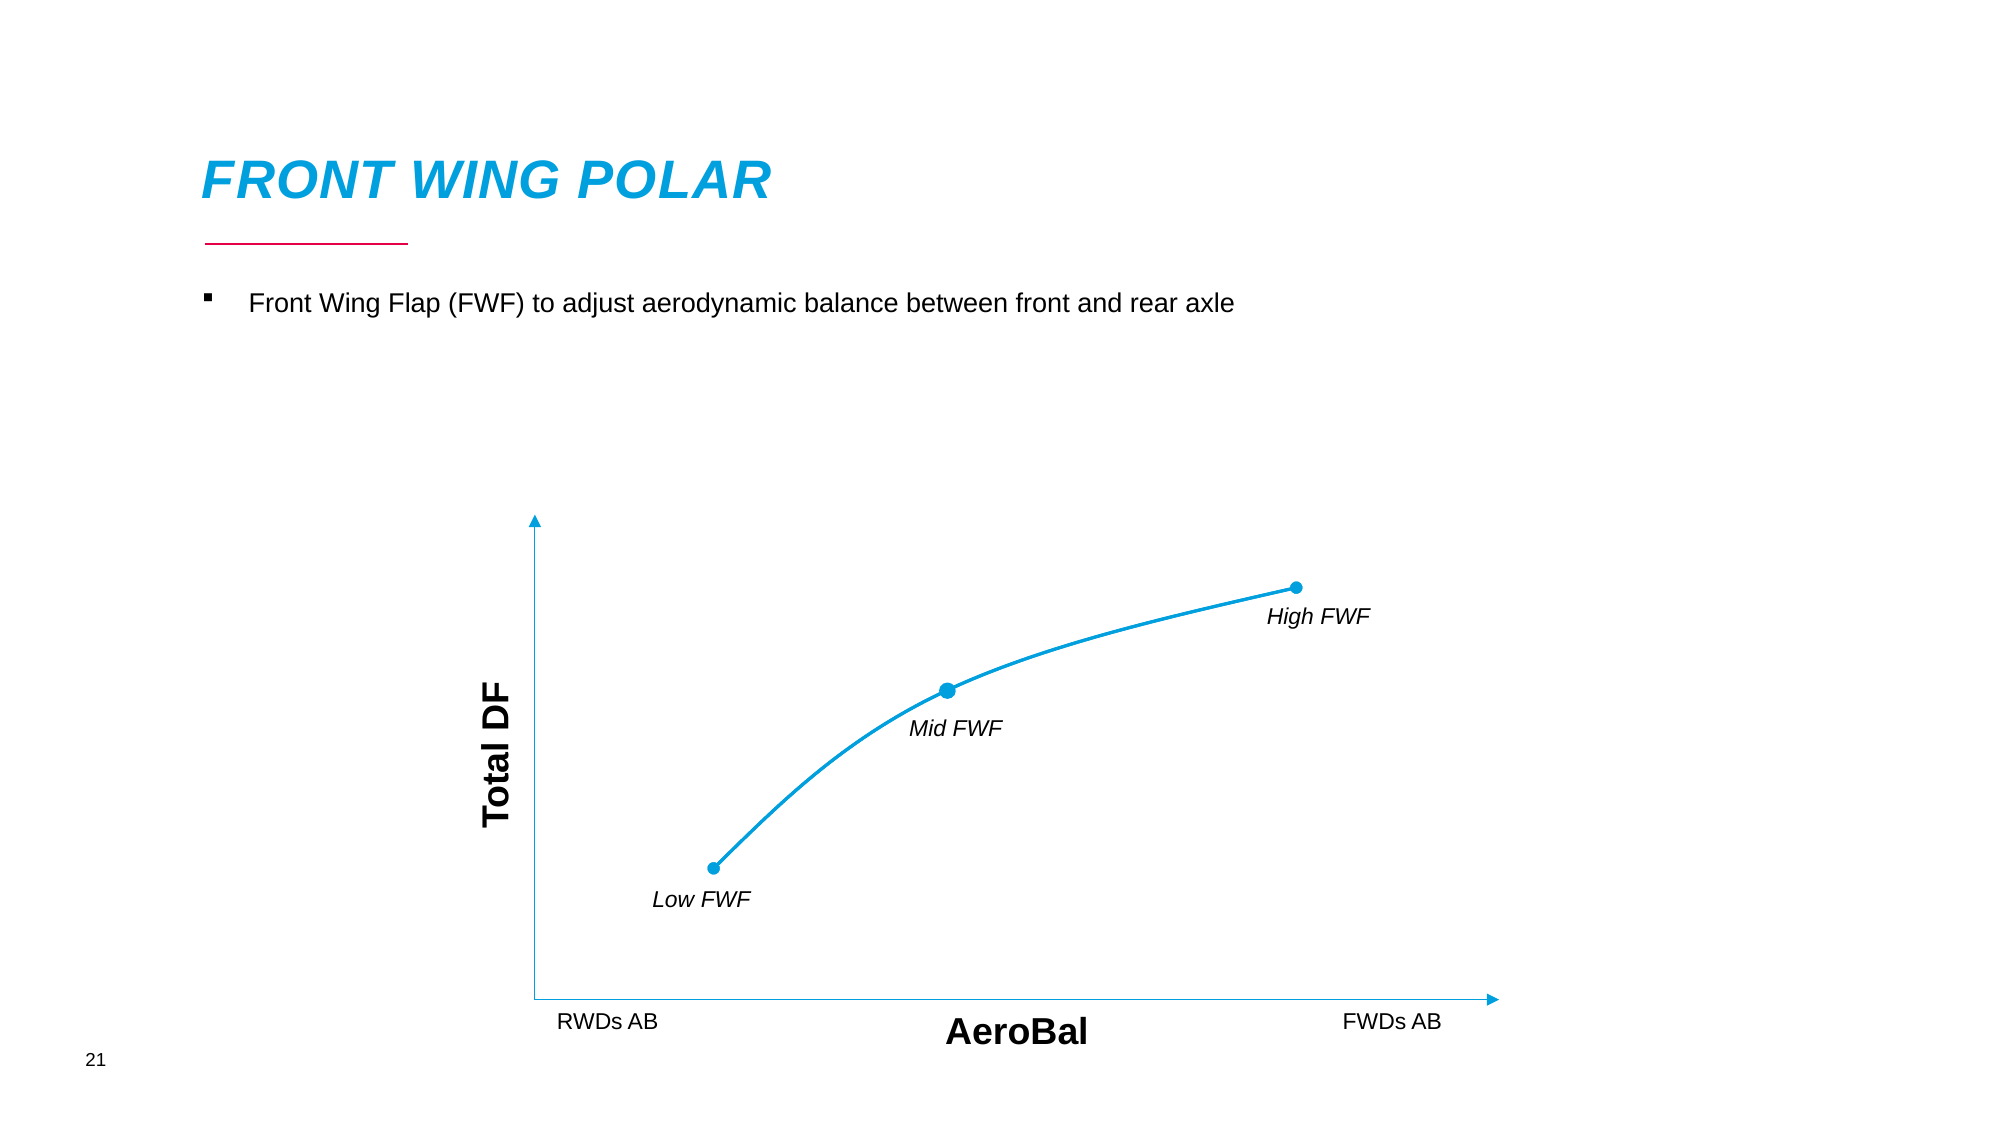

# Front wing Polar
Front Wing Flap (FWF) to adjust aerodynamic balance between front and rear axle

High FWF

Mid FWF
Total DF
RWDs AB
FWDs AB
AeroBal

Low FWF
21